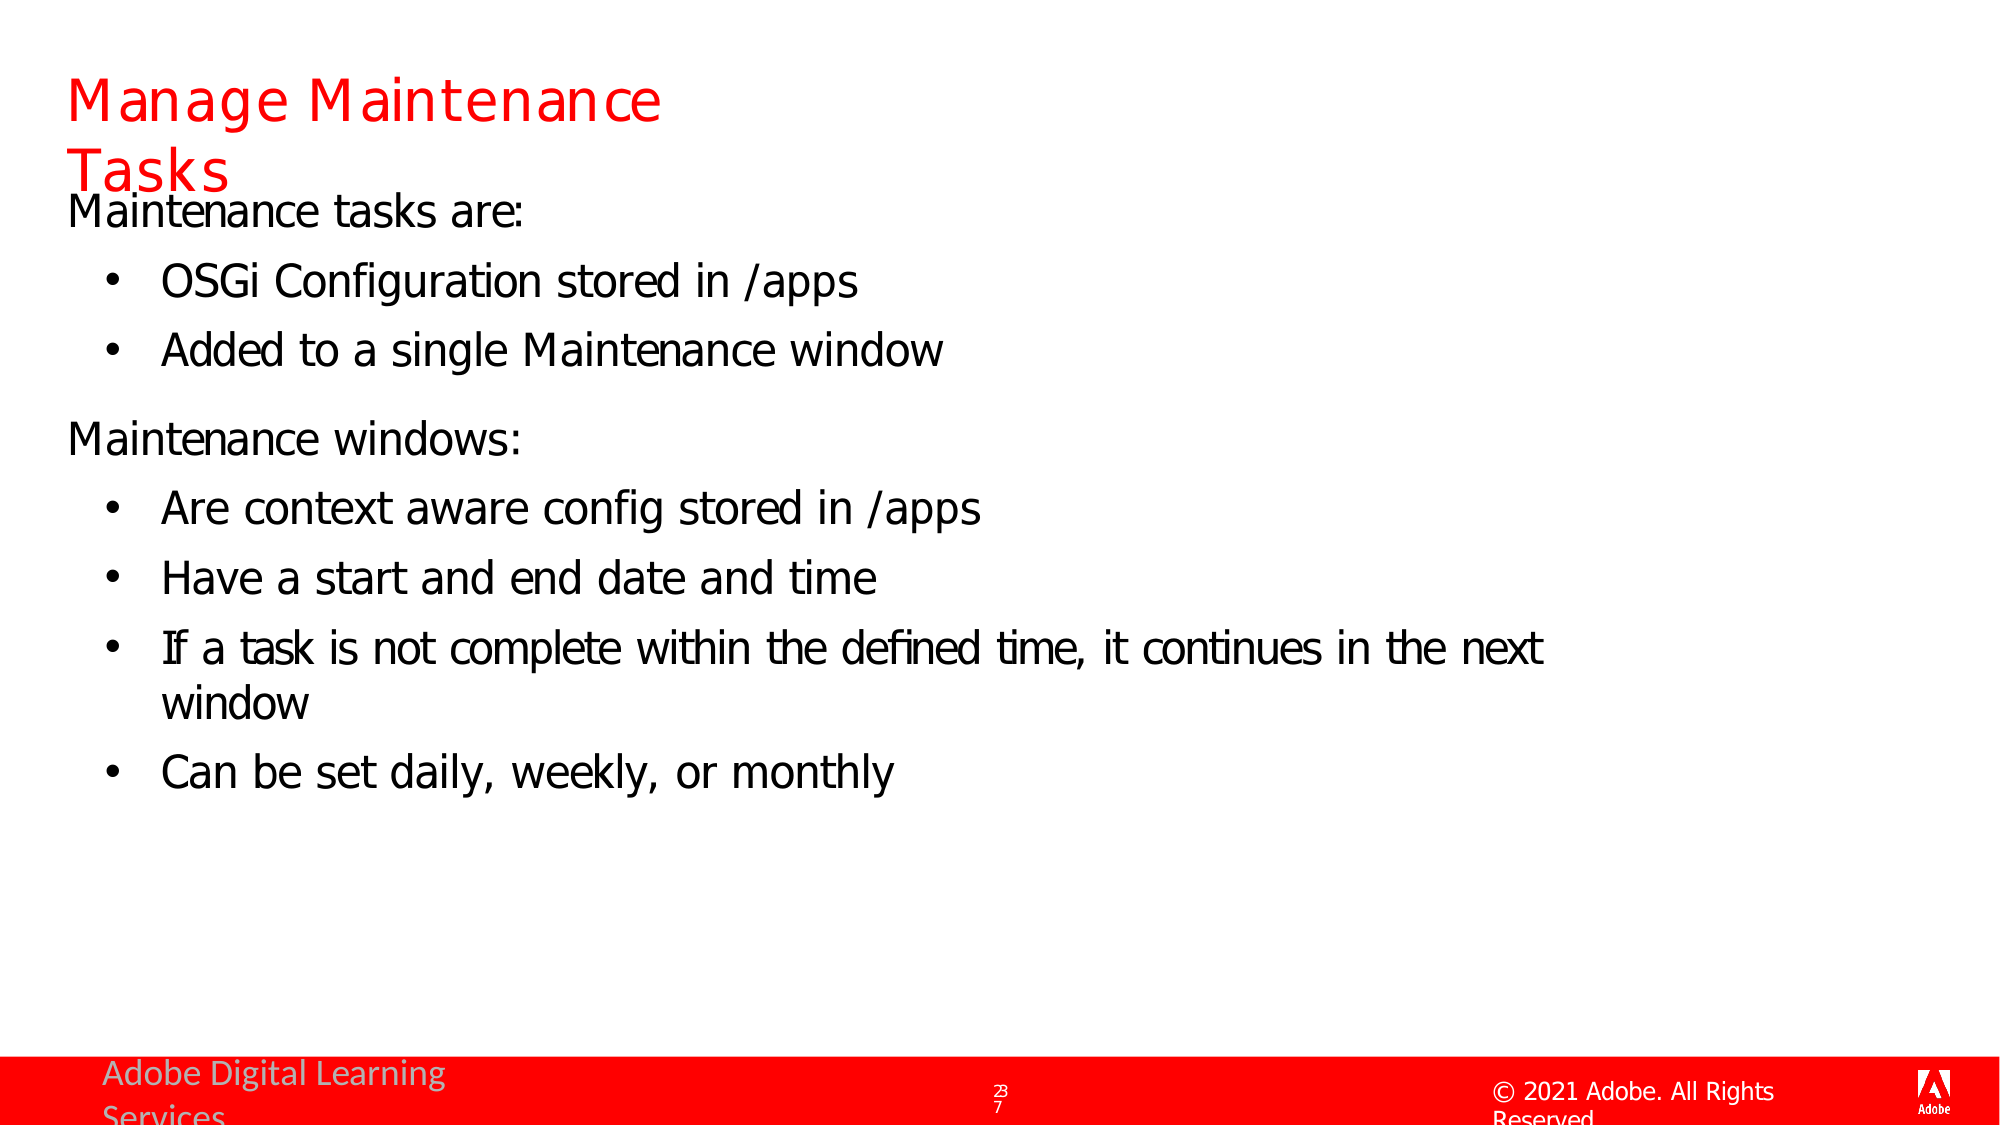

# Manage Maintenance Tasks
Maintenance tasks are:
OSGi Configuration stored in /apps
Added to a single Maintenance window
Maintenance windows:
Are context aware config stored in /apps
Have a start and end date and time
If a task is not complete within the defined time, it continues in the next window
Can be set daily, weekly, or monthly
Adobe Digital Learning Services
© 2021 Adobe. All Rights Reserved
237